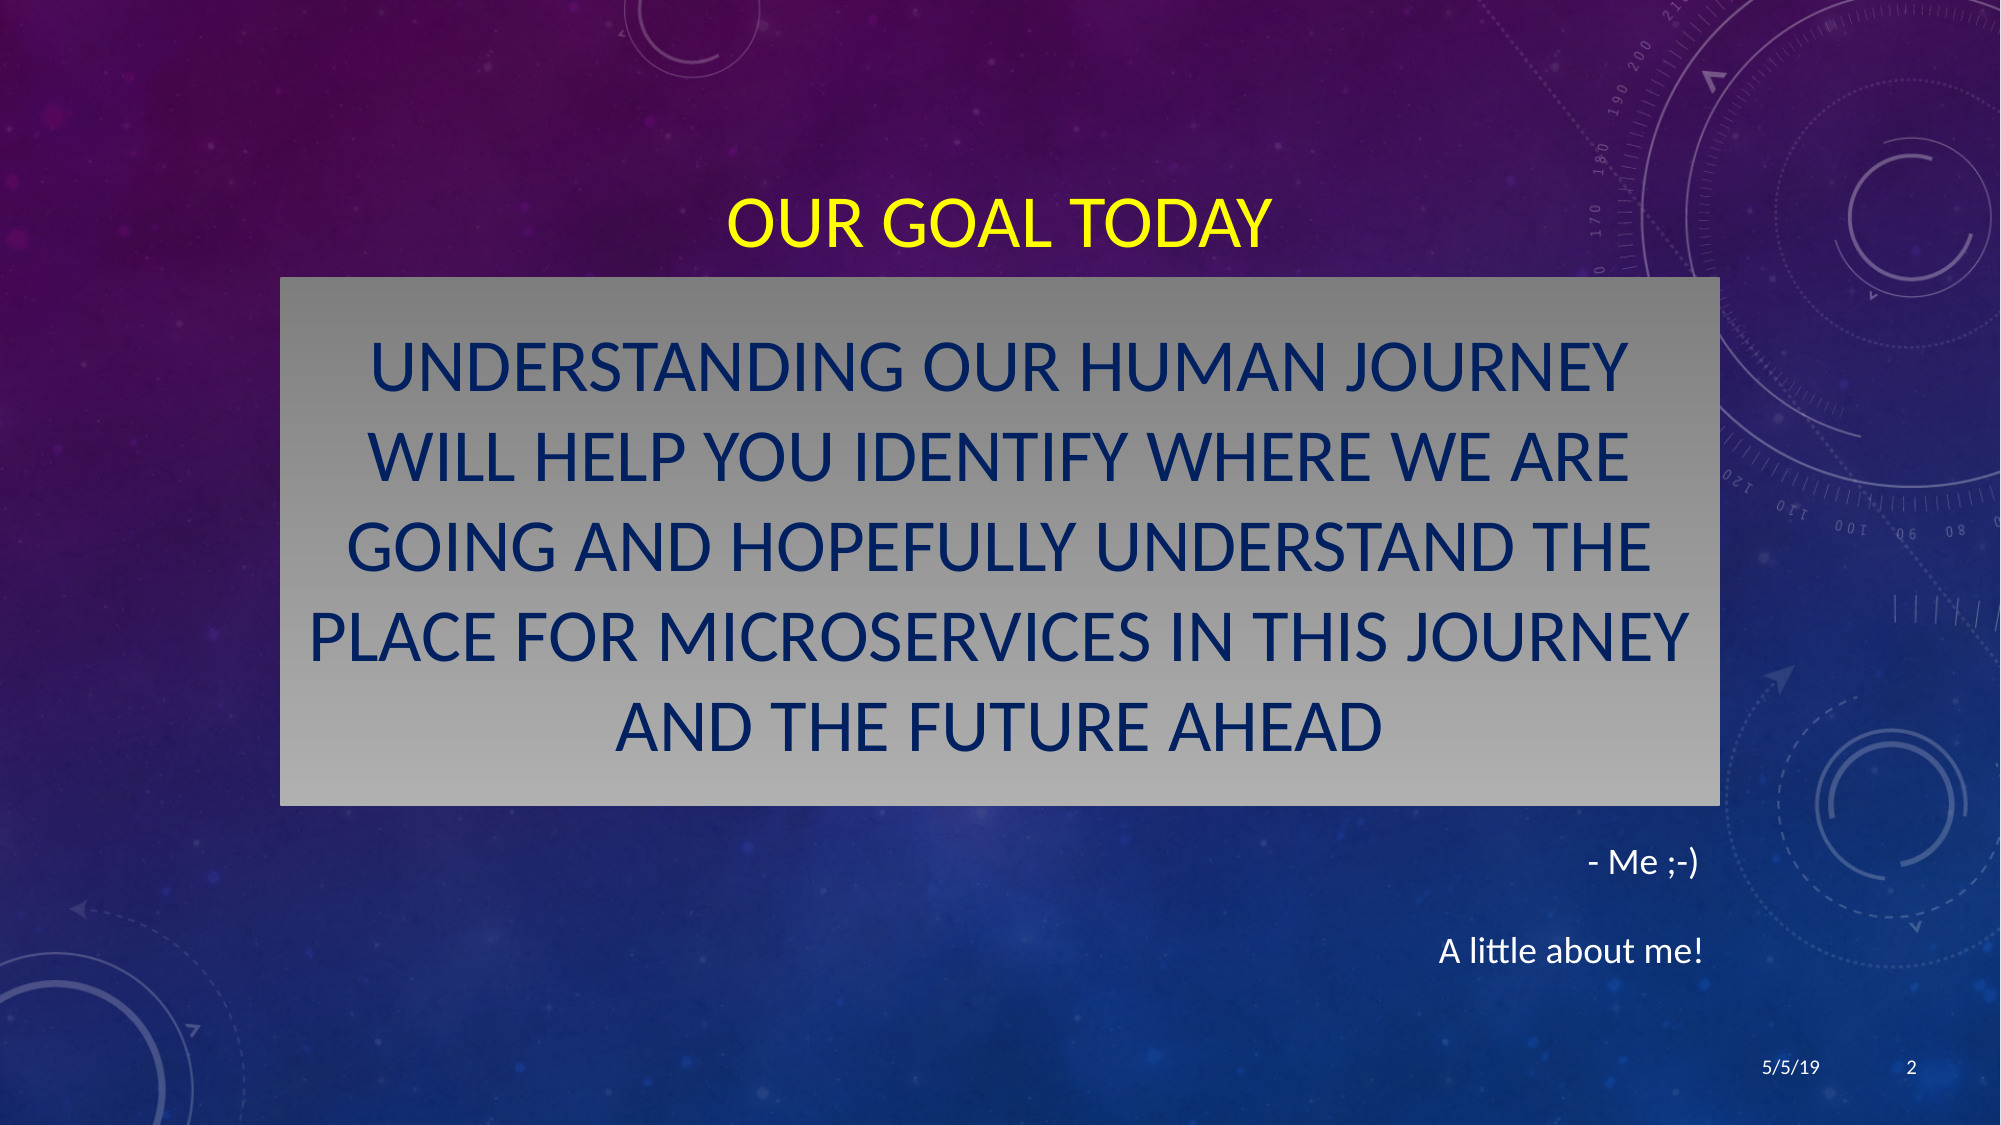

Our goal today
# Understanding OUR Human journey will help you identify where we are going and hopefully understand the place for microservices IN this journey and the future ahead
- Me ;-)
A little about me!